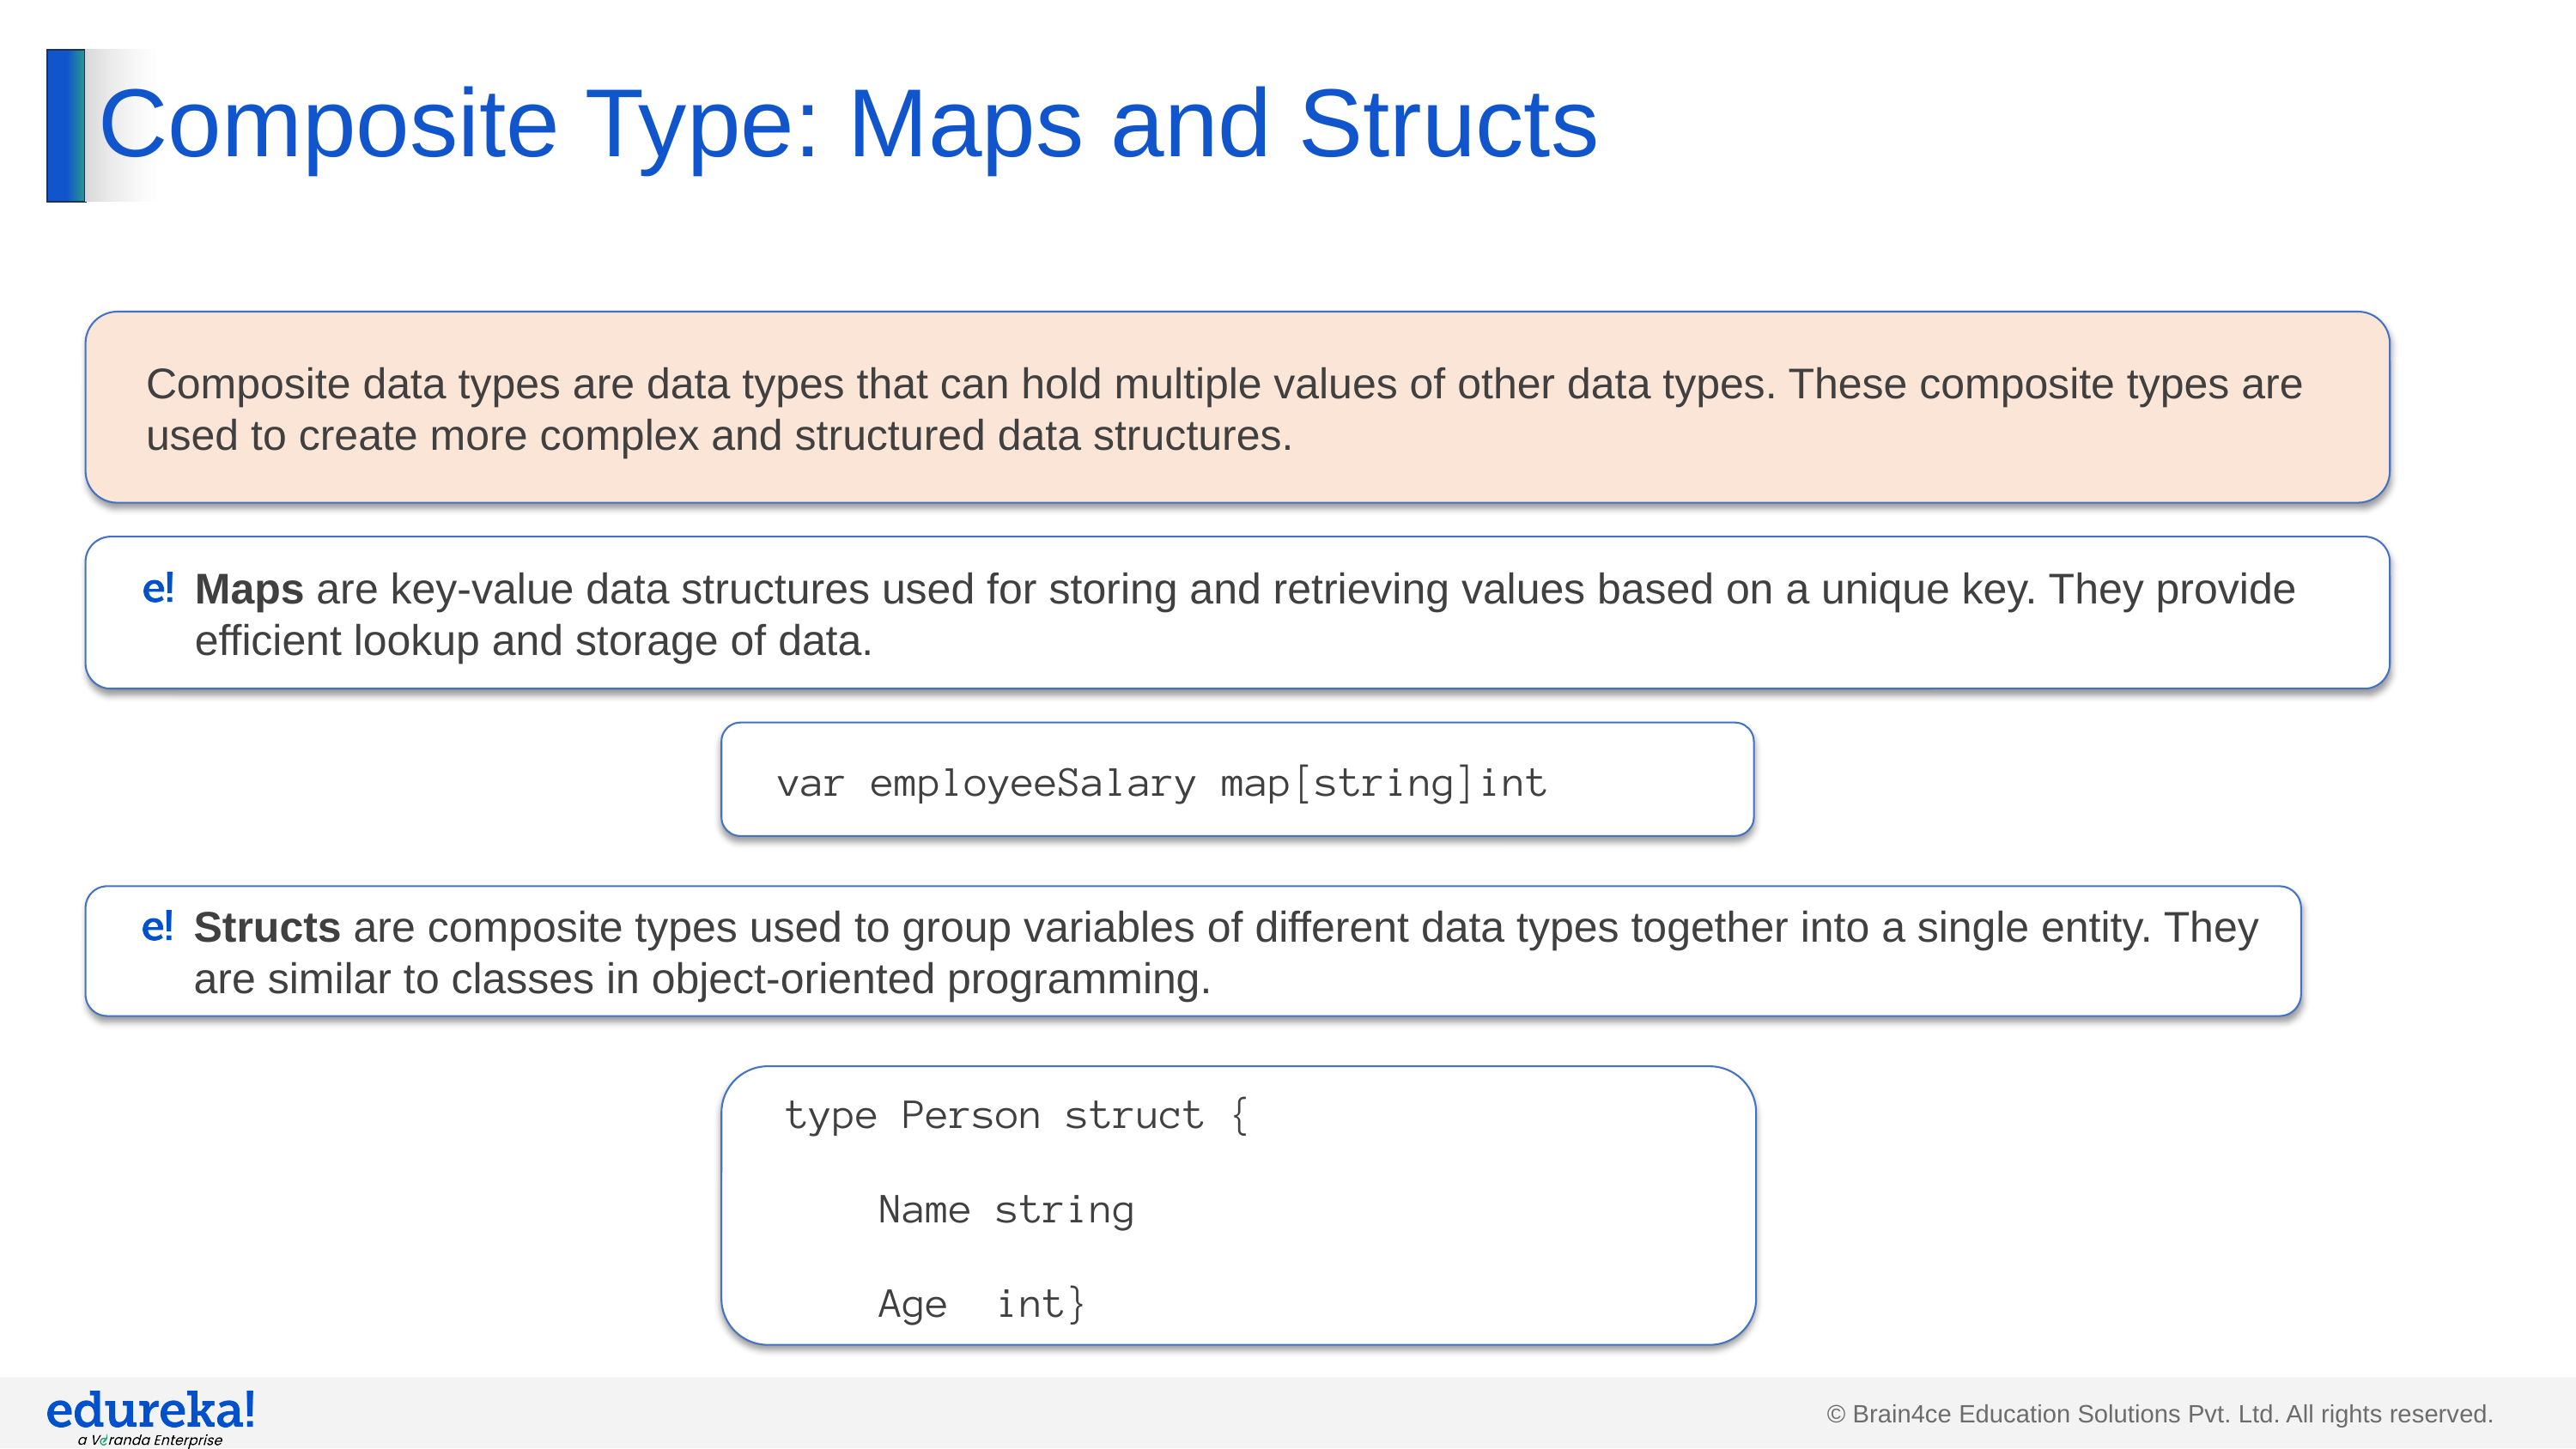

# Composite Type: Maps and Structs
Composite data types are data types that can hold multiple values of other data types. These composite types are used to create more complex and structured data structures.
Maps are key-value data structures used for storing and retrieving values based on a unique key. They provide efficient lookup and storage of data.
var employeeSalary map[string]int
Structs are composite types used to group variables of different data types together into a single entity. They are similar to classes in object-oriented programming.
type Person struct {
    Name string
    Age  int}